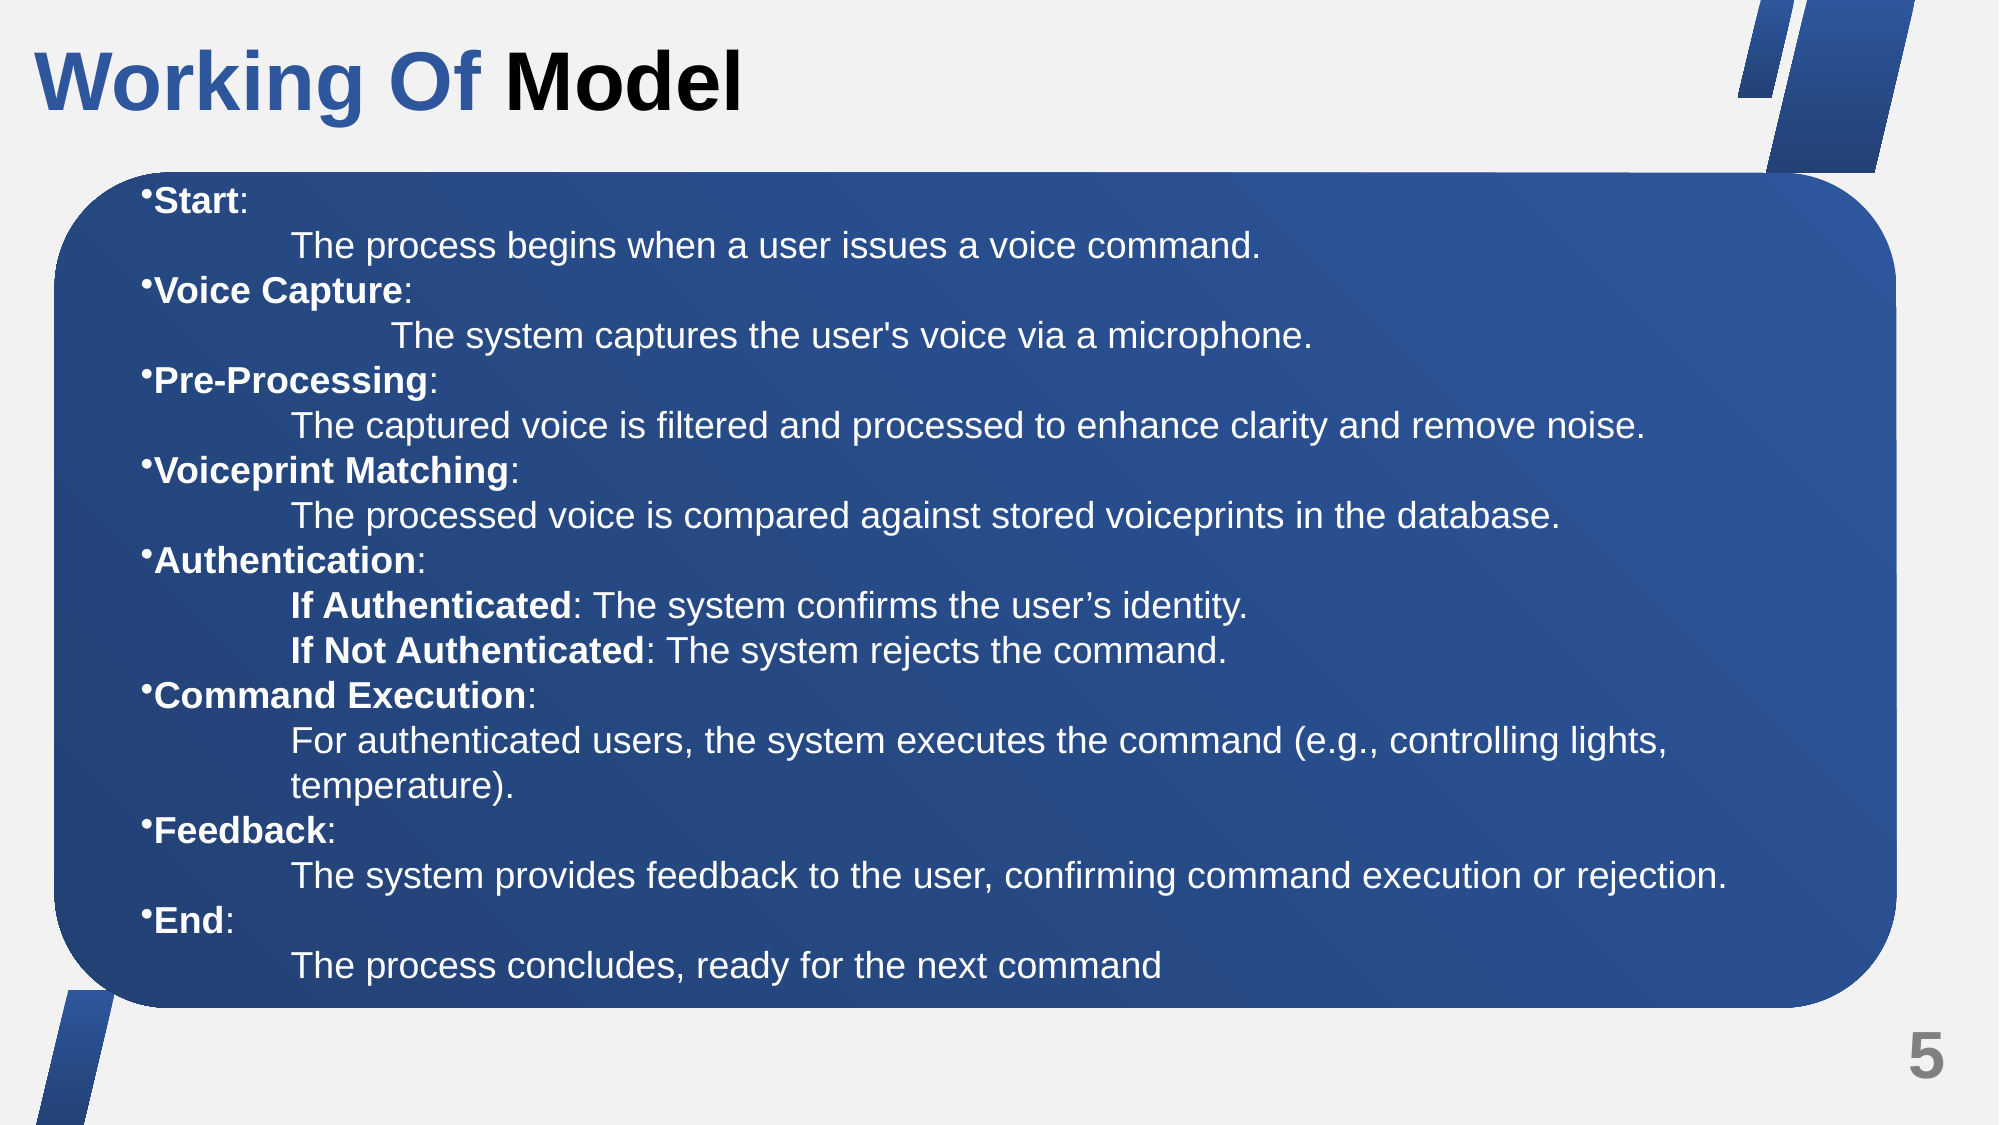

Working Of Model
Start:
	The process begins when a user issues a voice command.
Voice Capture:
	The system captures the user's voice via a microphone.
Pre-Processing:
	The captured voice is filtered and processed to enhance clarity and remove noise.
Voiceprint Matching:
	The processed voice is compared against stored voiceprints in the database.
Authentication:
	If Authenticated: The system confirms the user’s identity.
	If Not Authenticated: The system rejects the command.
Command Execution:
	For authenticated users, the system executes the command (e.g., controlling lights, 	temperature).
Feedback:
	The system provides feedback to the user, confirming command execution or rejection.
End:
	The process concludes, ready for the next command

5